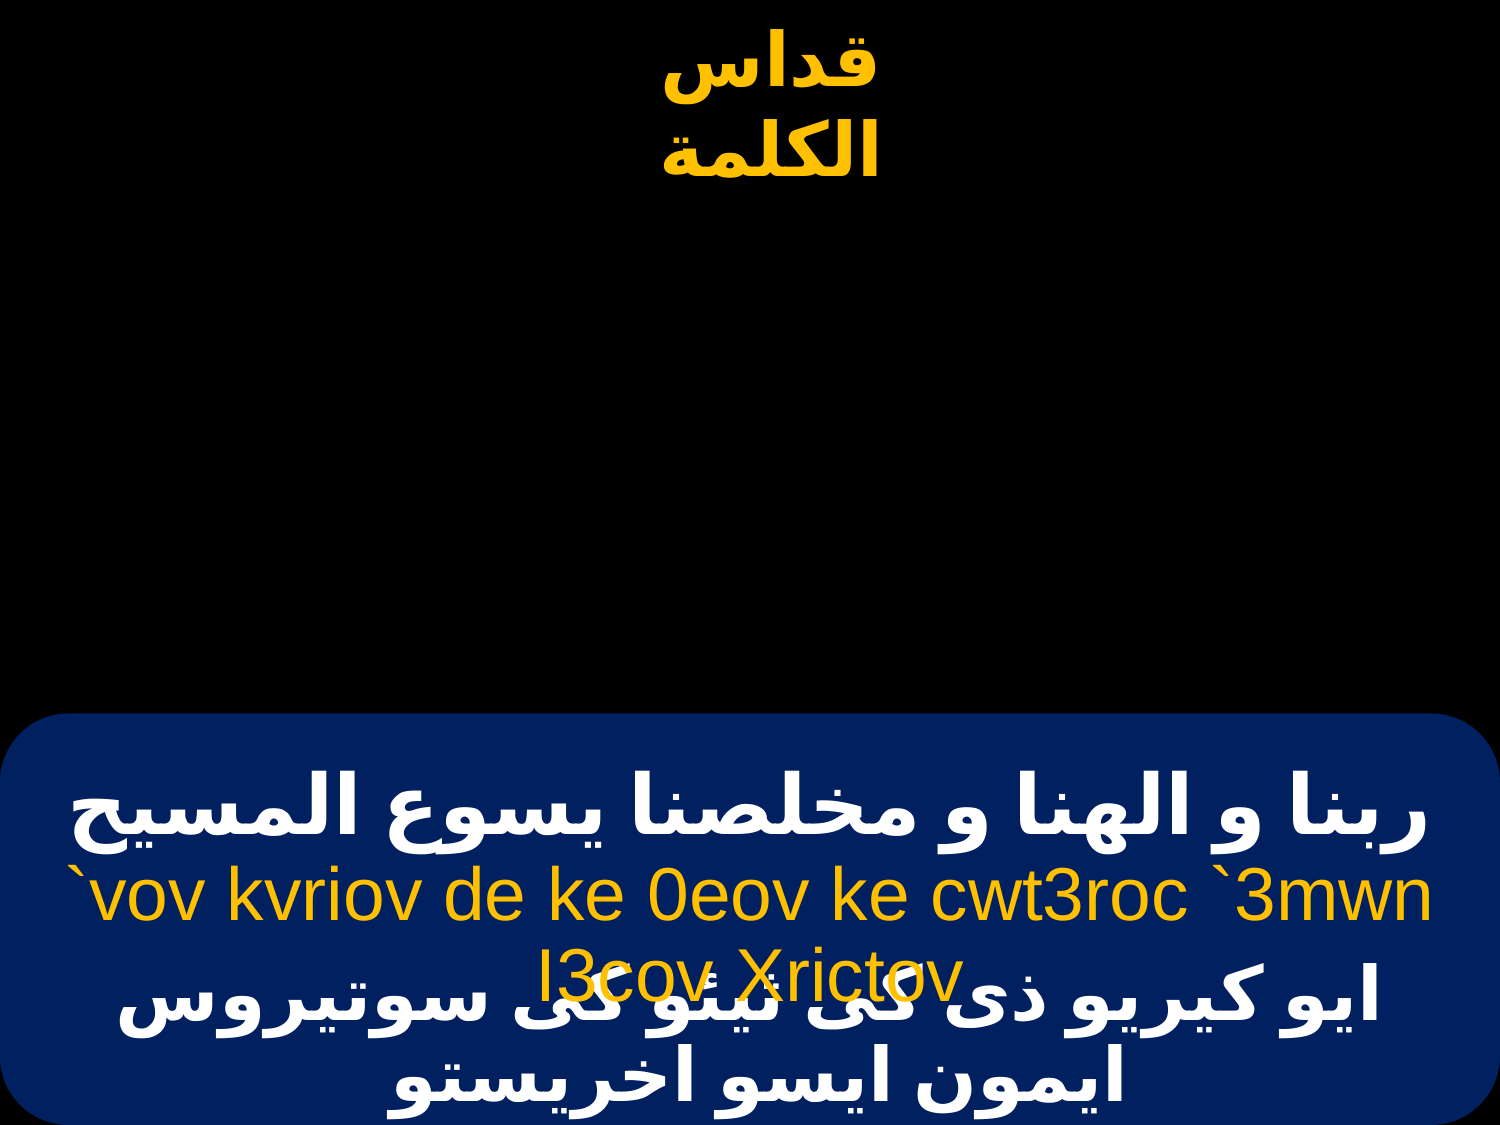

# ربنا و الهنا و مخلصنا يسوع المسيح
`vov kvriov de ke 0eov ke cwt3roc `3mwn I3cov Xrictov
ايو كيريو ذى كى ثيئو كى سوتيروس ايمون ايسو اخريستو